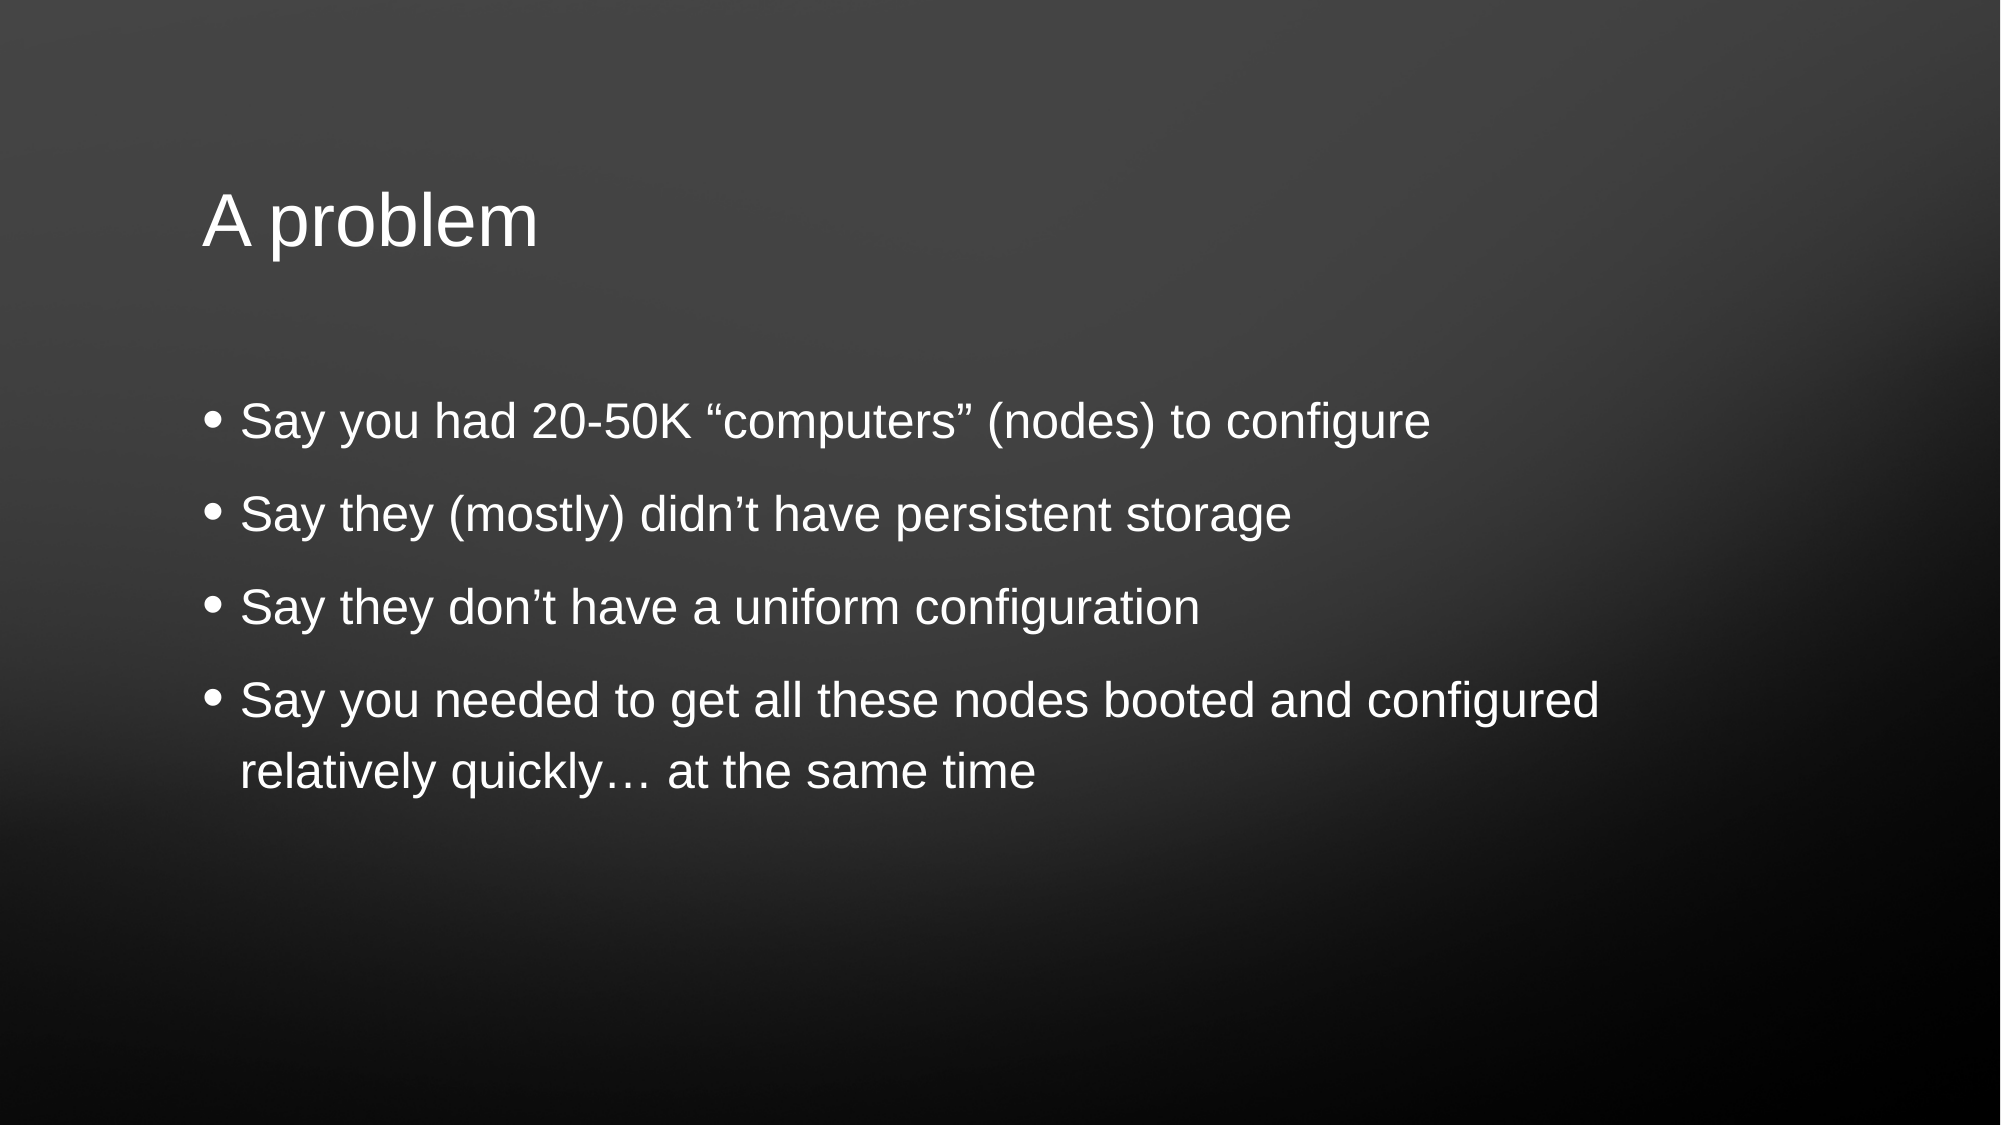

# A problem
Say you had 20-50K “computers” (nodes) to configure
Say they (mostly) didn’t have persistent storage
Say they don’t have a uniform configuration
Say you needed to get all these nodes booted and configured relatively quickly… at the same time